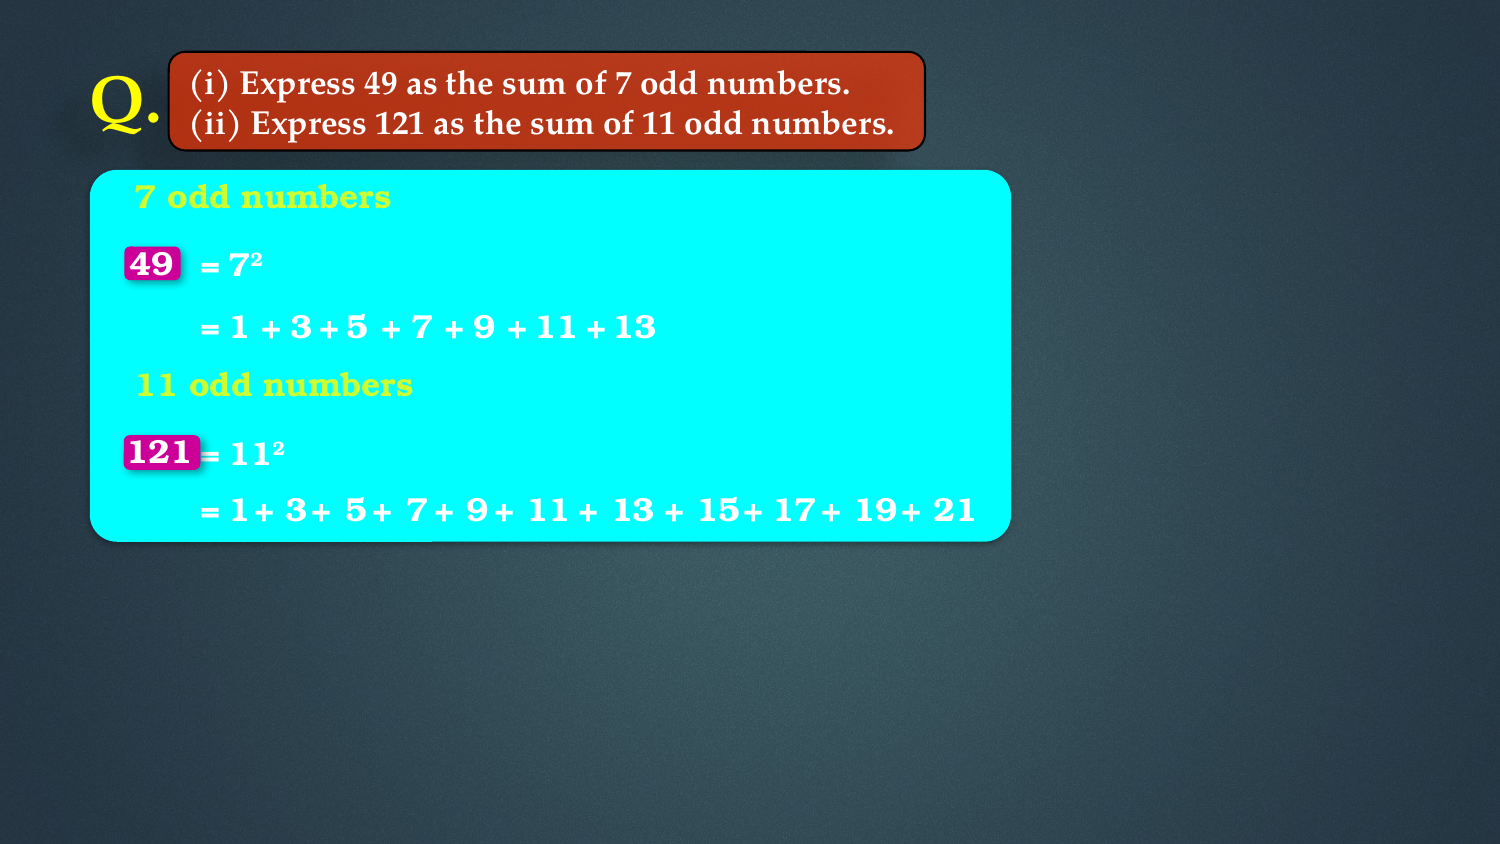

(i) Express 49 as the sum of 7 odd numbers.
(ii) Express 121 as the sum of 11 odd numbers.
Q.
7 odd numbers

49
=
72

=
1
+
3
+
5
+
7
+
9
+
11
+
13
11 odd numbers
121
=
112

=
1
+
3
+
5
+
7
+
9
+
11
+
13
+
15
+
17
+
19
+
21